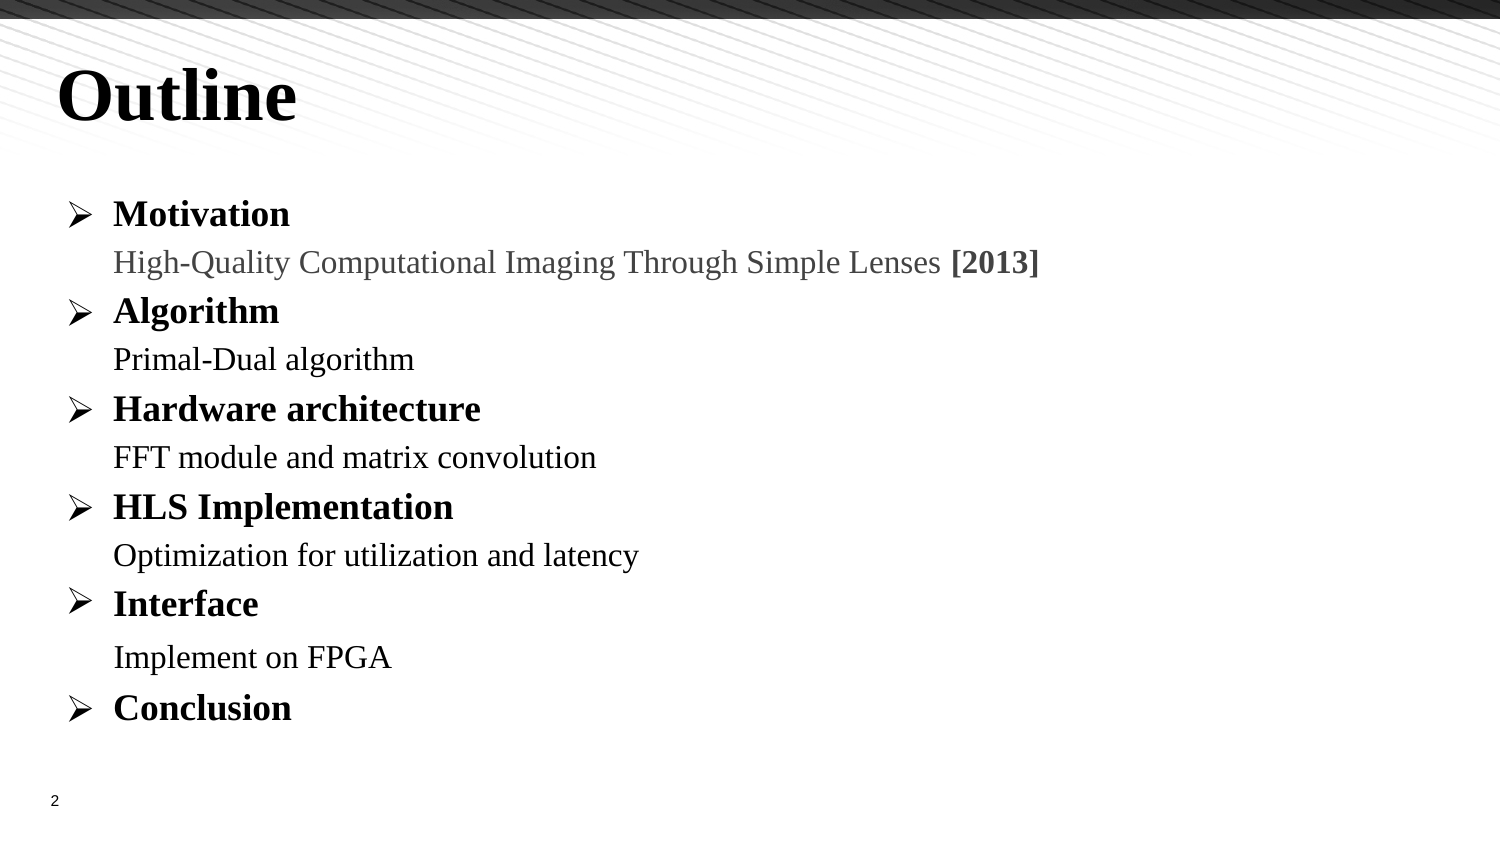

# Outline
Motivation
High-Quality Computational Imaging Through Simple Lenses [2013]
Algorithm
Primal-Dual algorithm
Hardware architecture
FFT module and matrix convolution
HLS Implementation
Optimization for utilization and latency
Interface
     Implement on FPGA
Conclusion